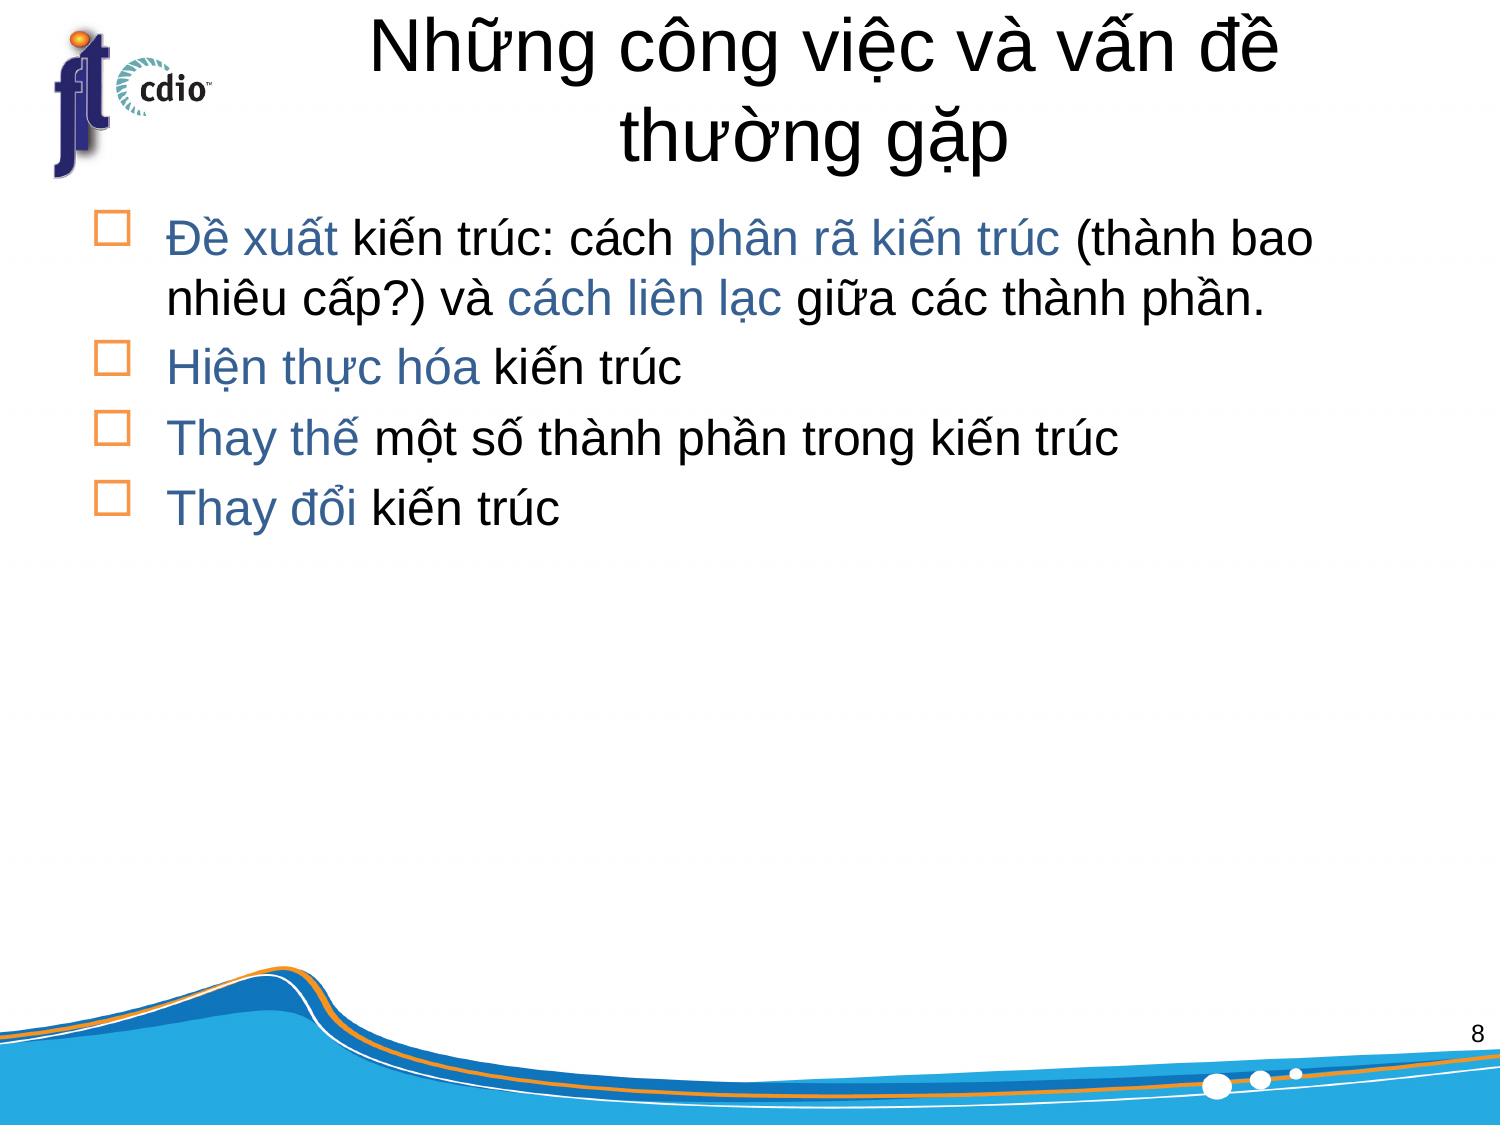

# Những công việc và vấn đề thường gặp
Đề xuất kiến trúc: cách phân rã kiến trúc (thành bao nhiêu cấp?) và cách liên lạc giữa các thành phần.
Hiện thực hóa kiến trúc
Thay thế một số thành phần trong kiến trúc
Thay đổi kiến trúc
8